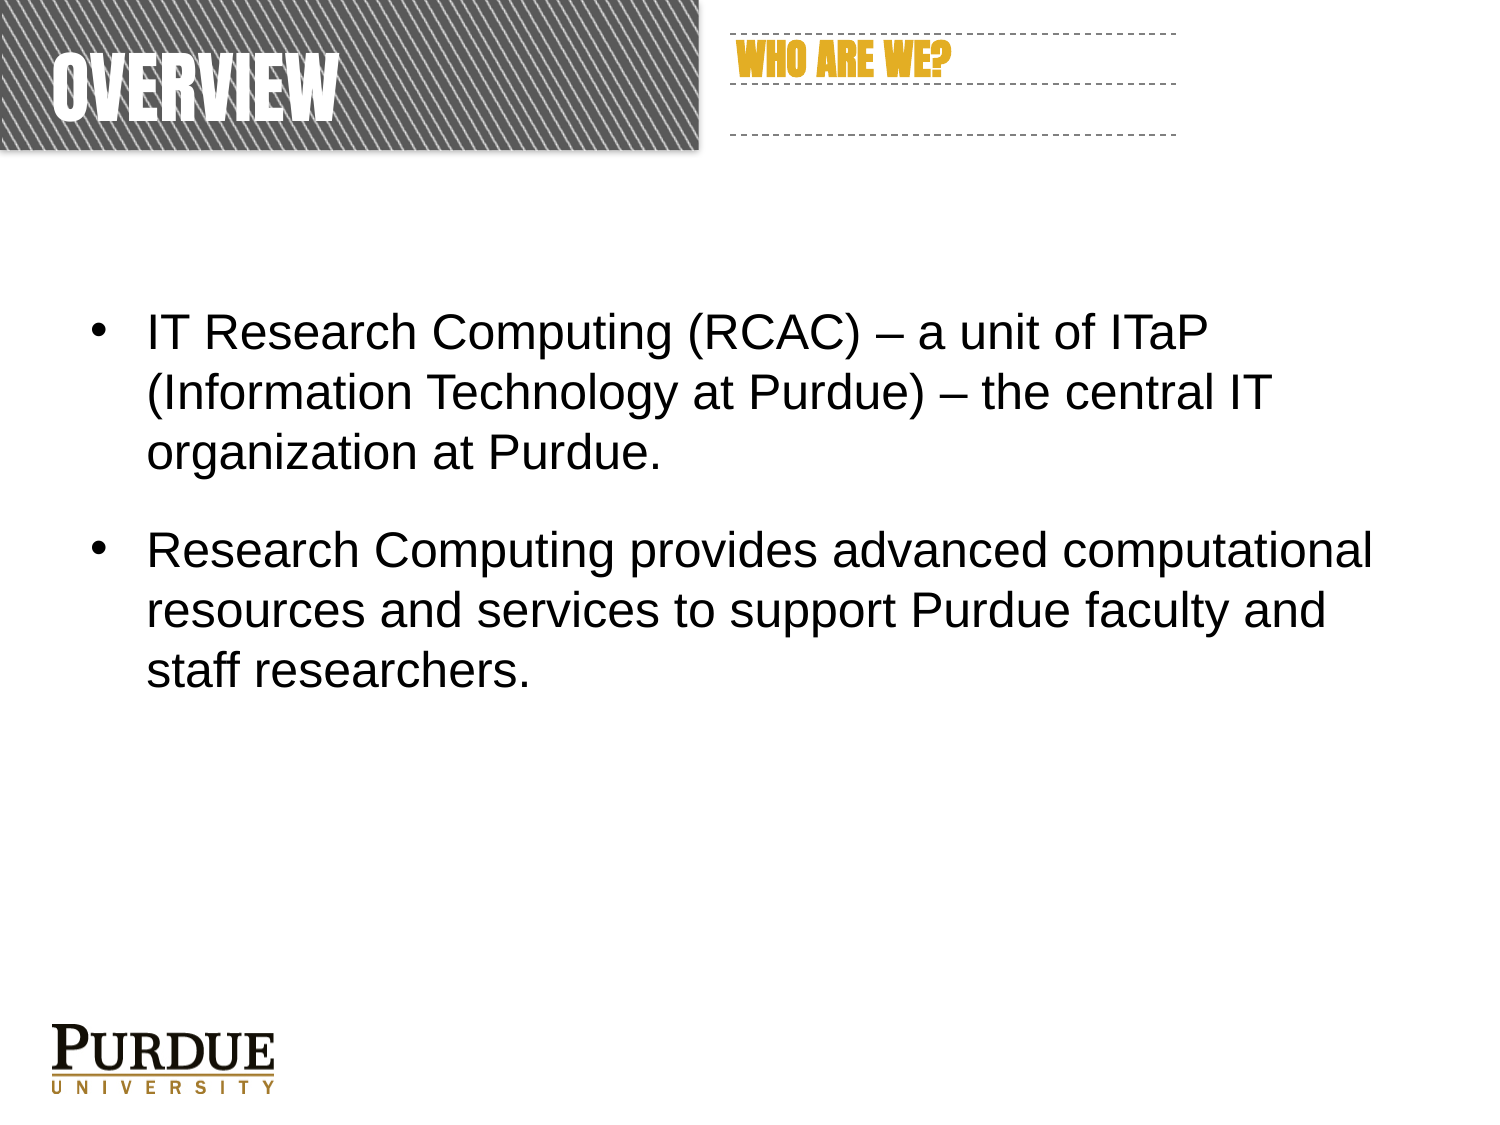

# Overview
Who Are We?
IT Research Computing (RCAC) – a unit of ITaP (Information Technology at Purdue) – the central IT organization at Purdue.
Research Computing provides advanced computational resources and services to support Purdue faculty and staff researchers.